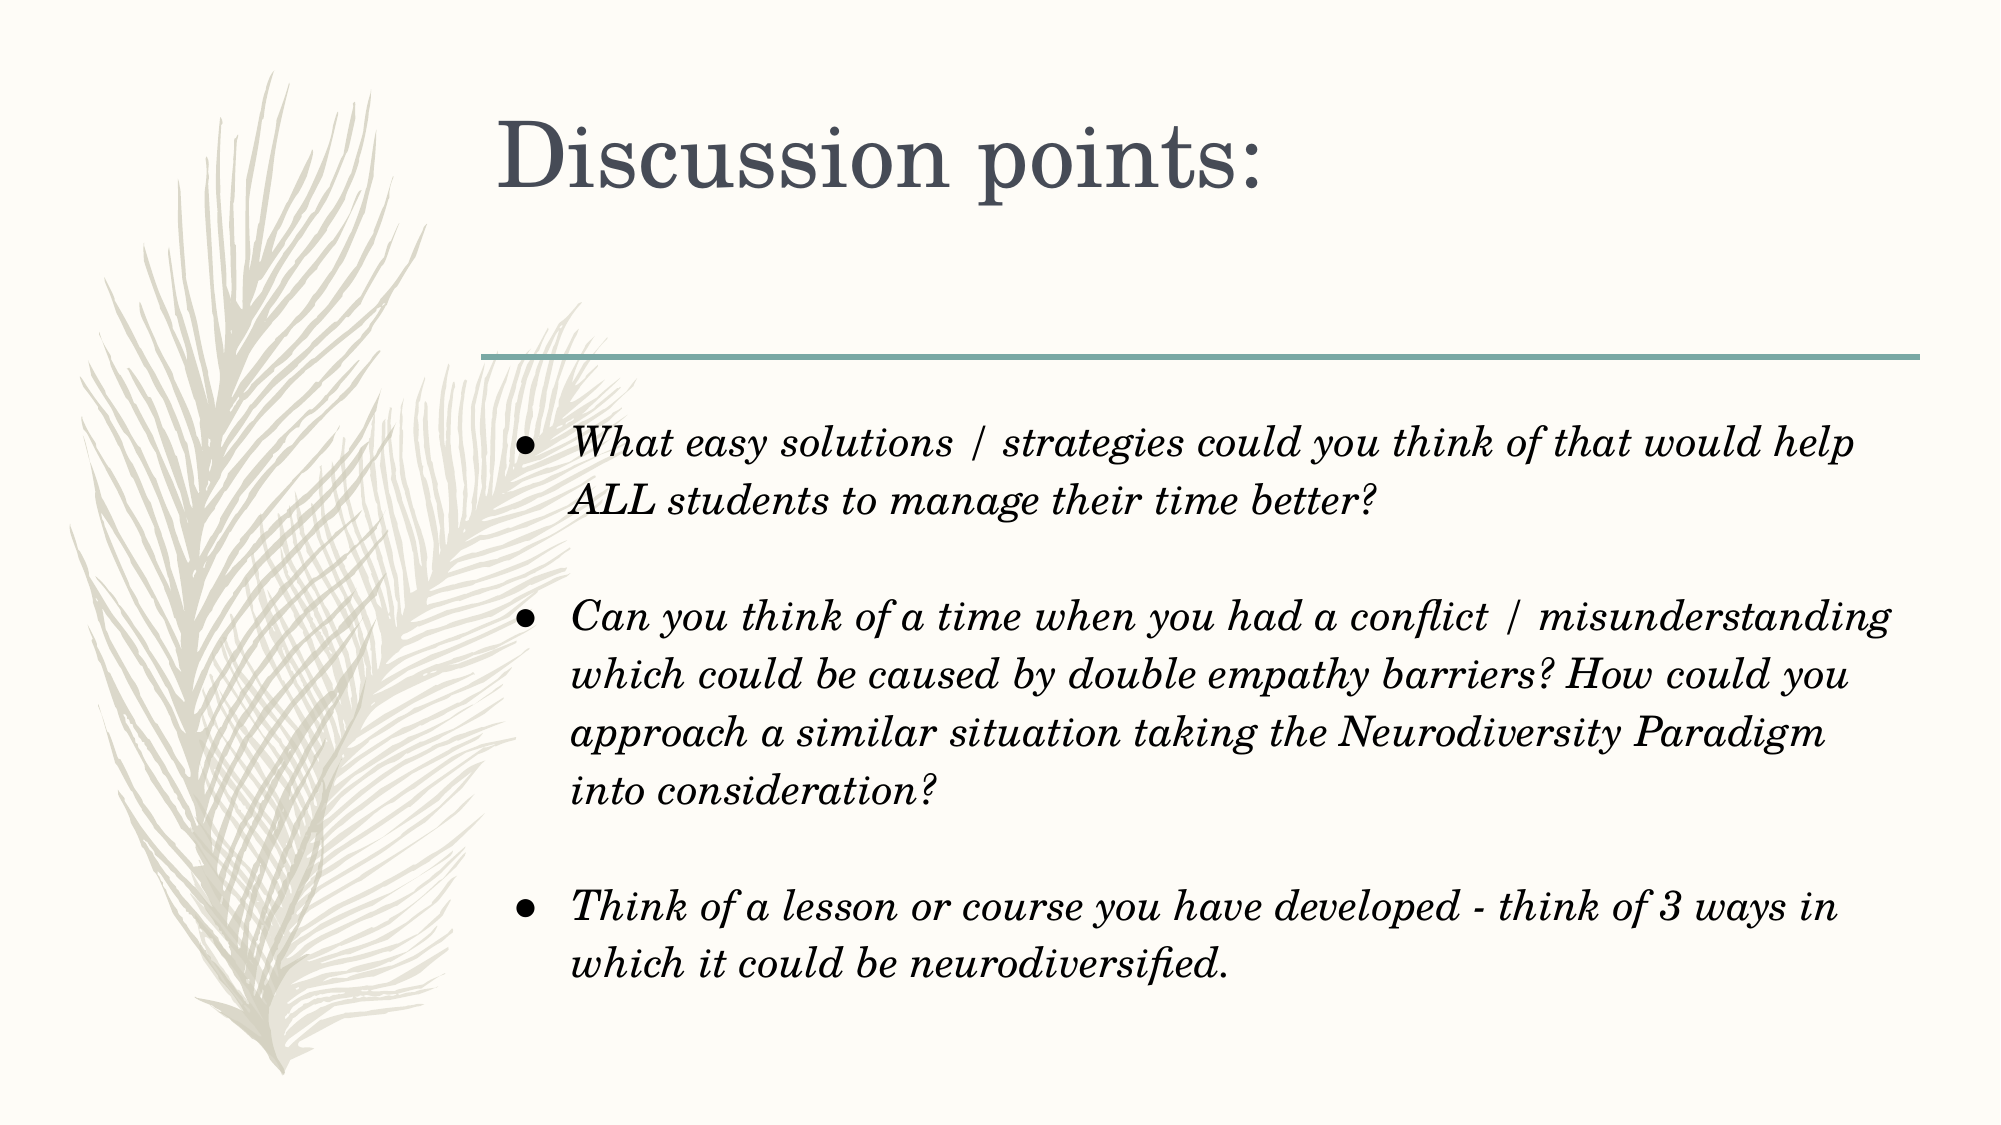

# Discussion points:
What easy solutions / strategies could you think of that would help ALL students to manage their time better?

Can you think of a time when you had a conflict / misunderstanding which could be caused by double empathy barriers? How could you approach a similar situation taking the Neurodiversity Paradigm into consideration?

Think of a lesson or course you have developed - think of 3 ways in which it could be neurodiversified.